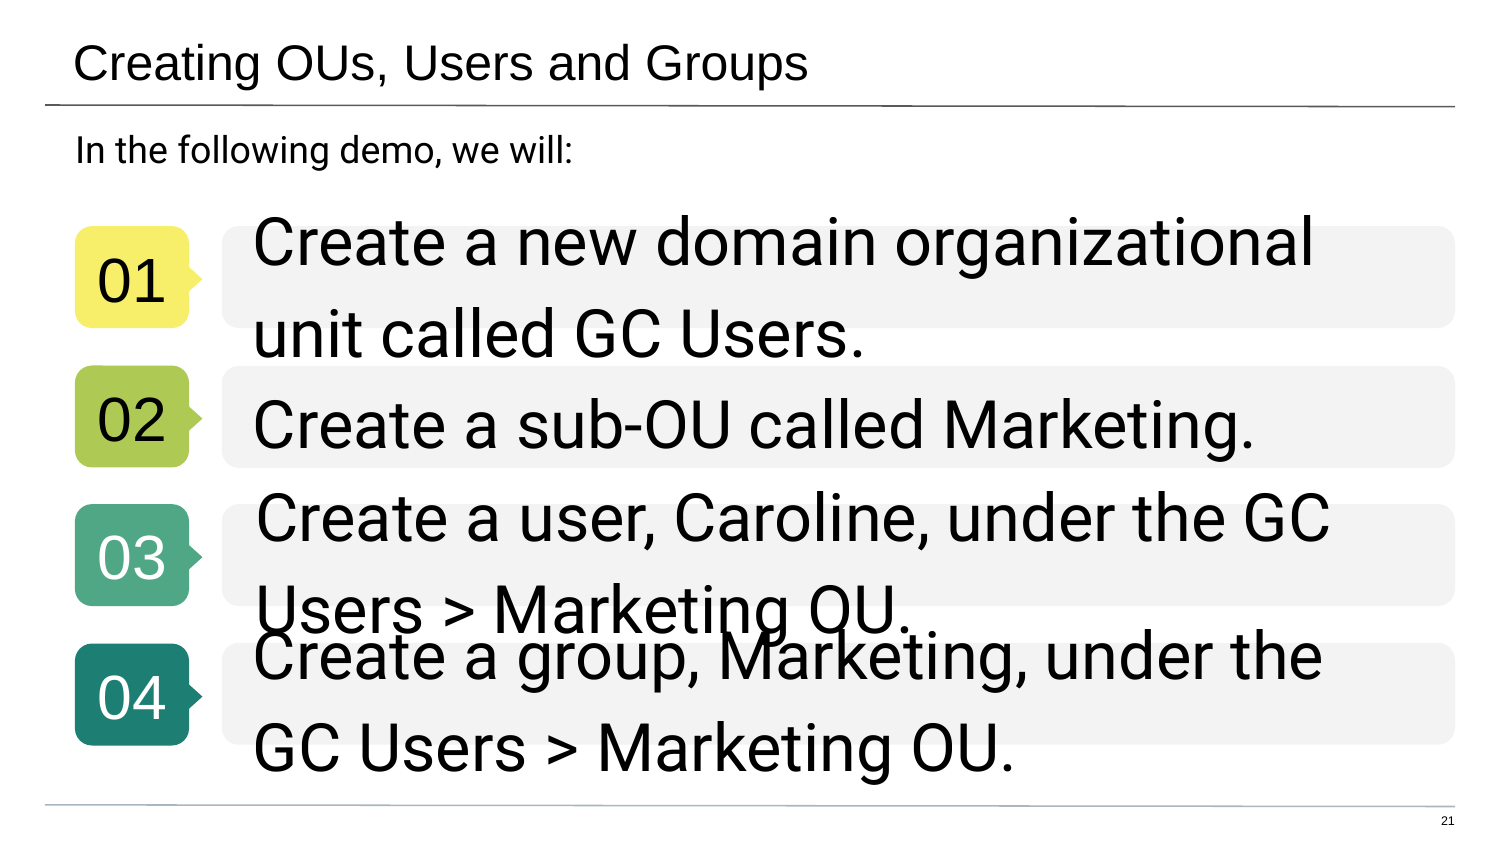

# Creating OUs, Users and Groups

In the following demo, we will:
Create a new domain organizational unit called GC Users.
Create a sub-OU called Marketing.
Create a user, Caroline, under the GC Users > Marketing OU.
Create a group, Marketing, under the GC Users > Marketing OU.

21